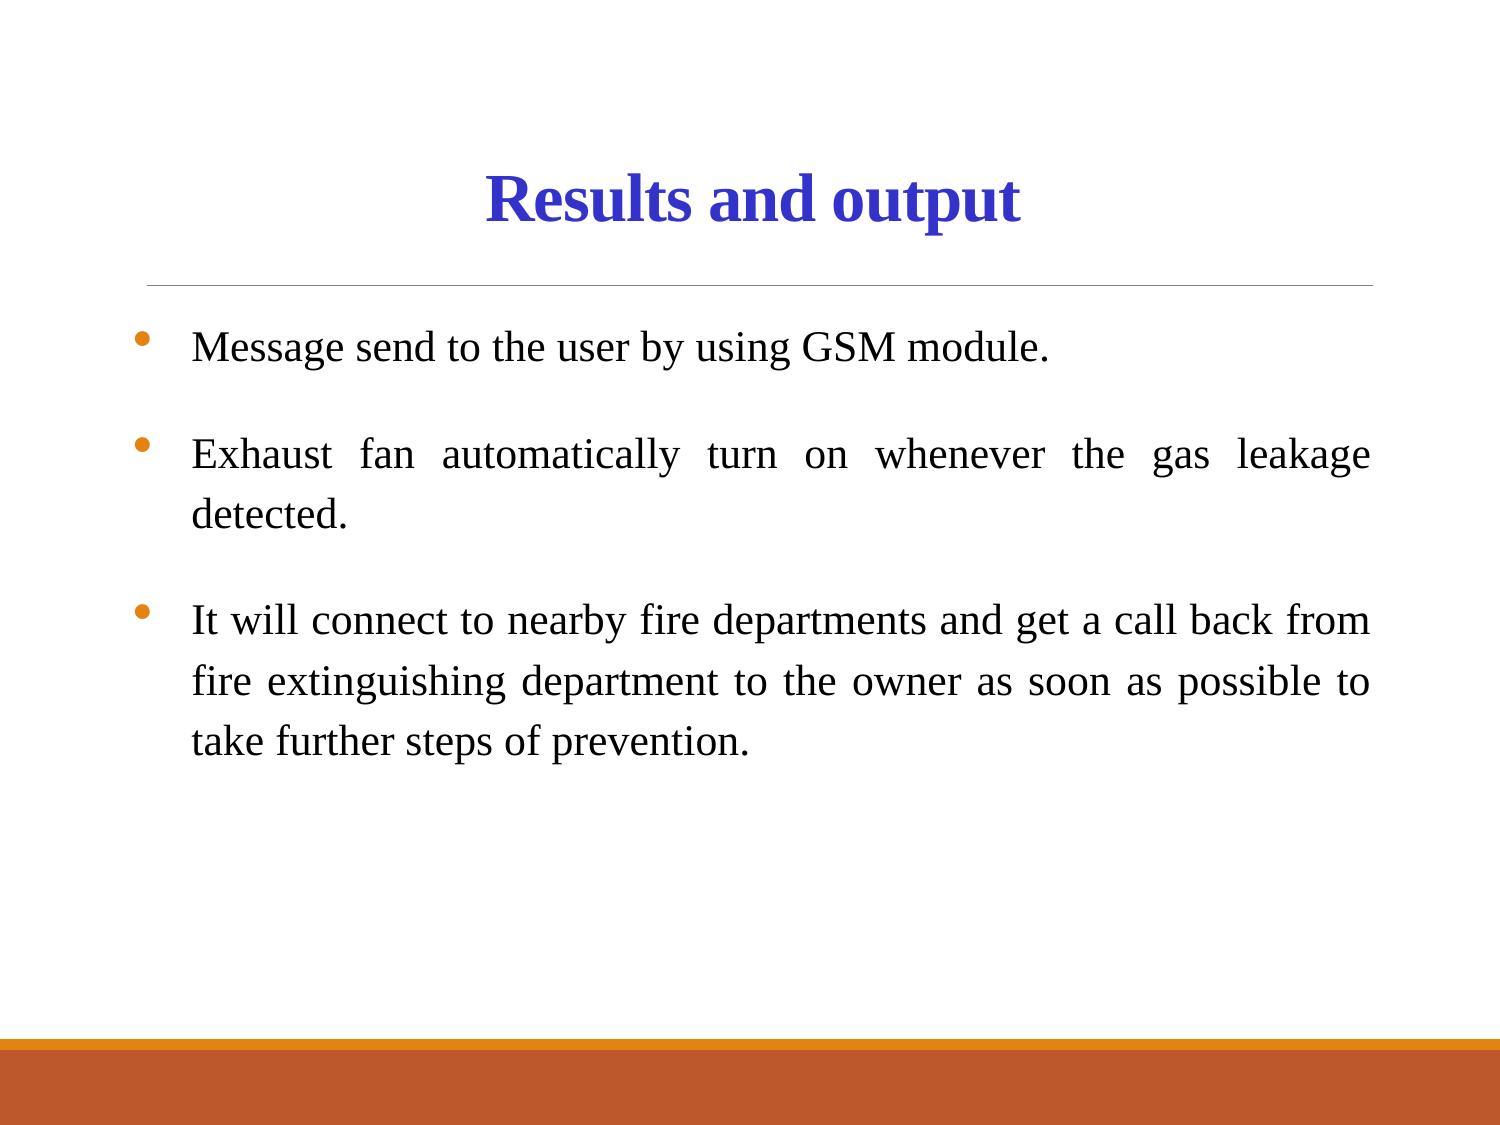

# Results and output
Message send to the user by using GSM module.
Exhaust fan automatically turn on whenever the gas leakage detected.
It will connect to nearby fire departments and get a call back from fire extinguishing department to the owner as soon as possible to take further steps of prevention.